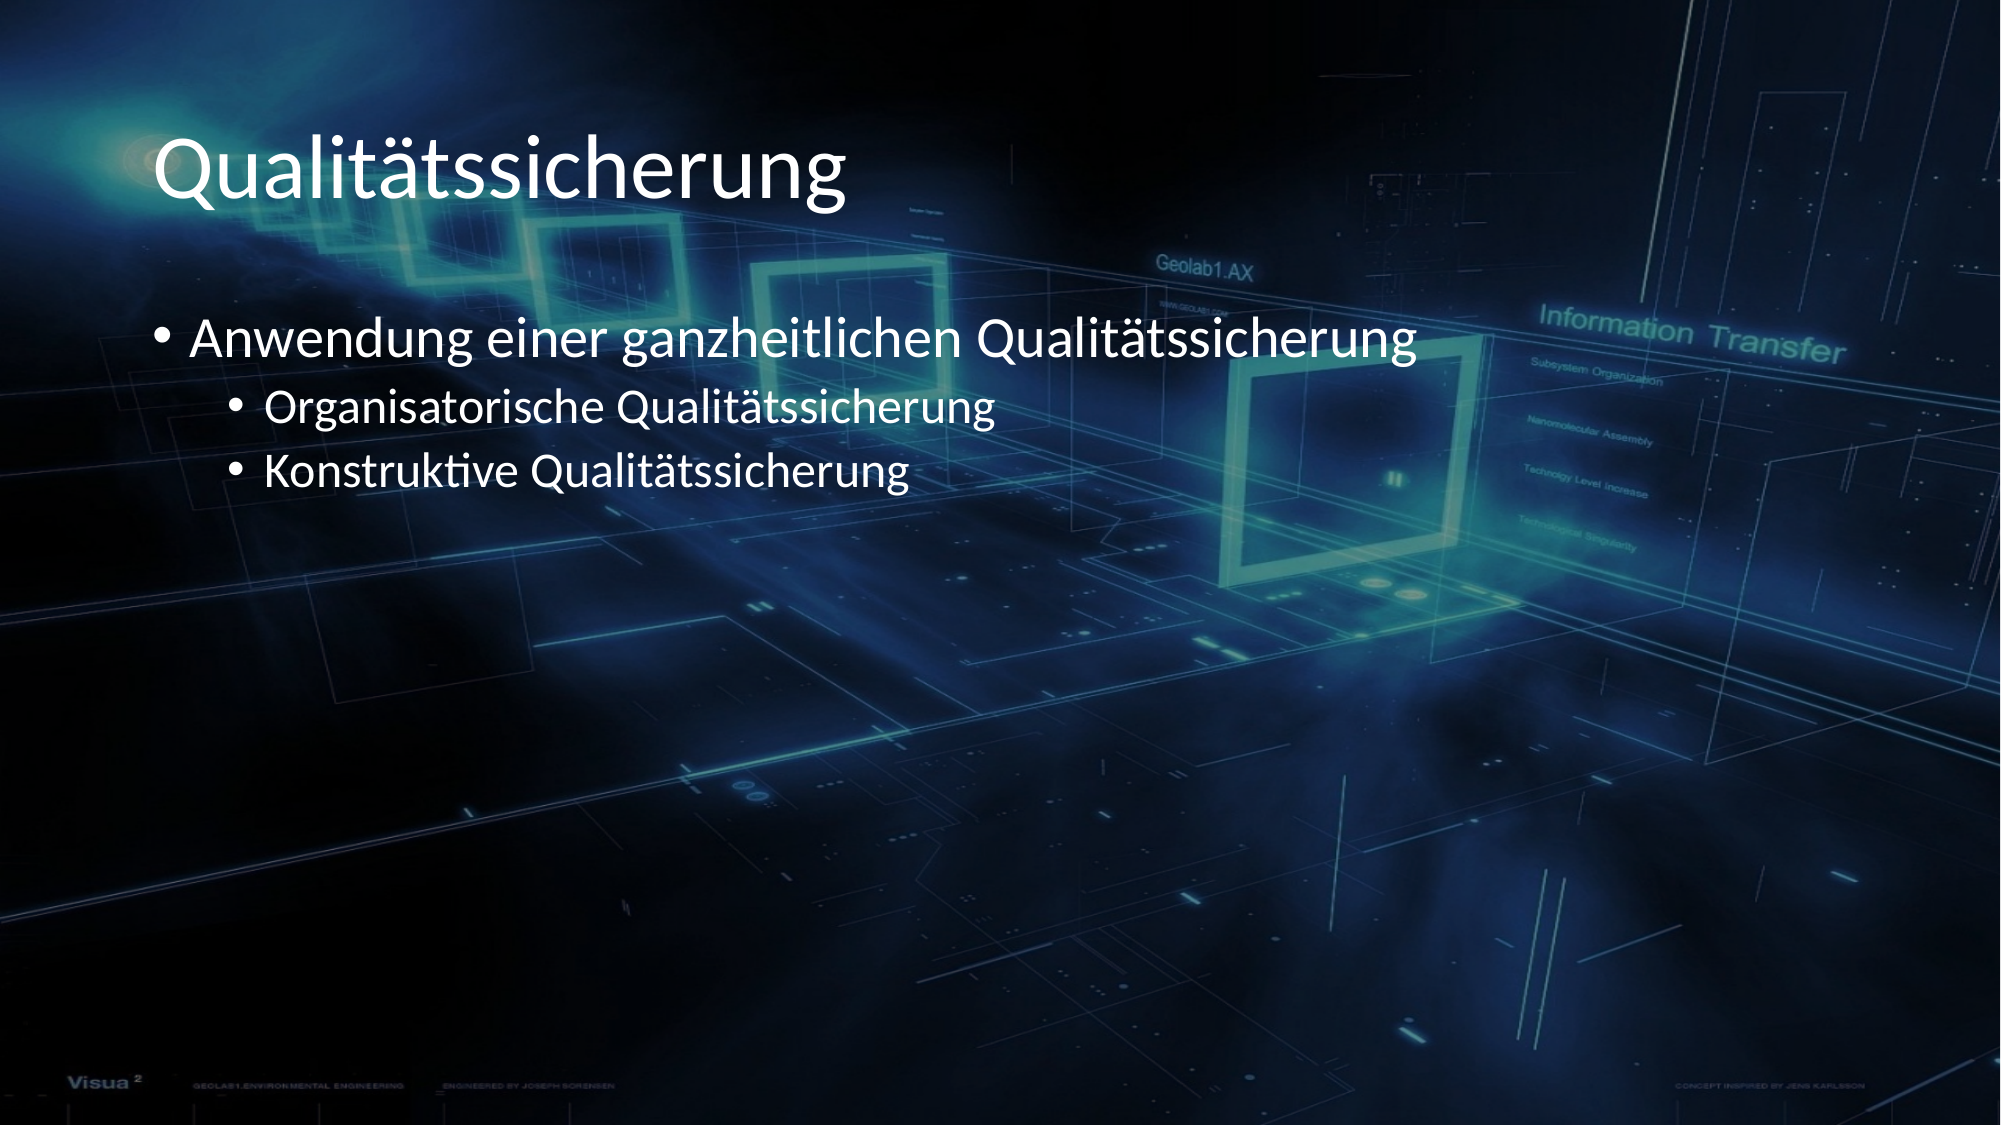

# Qualitätssicherung
Anwendung einer ganzheitlichen Qualitätssicherung
Organisatorische Qualitätssicherung
Konstruktive Qualitätssicherung